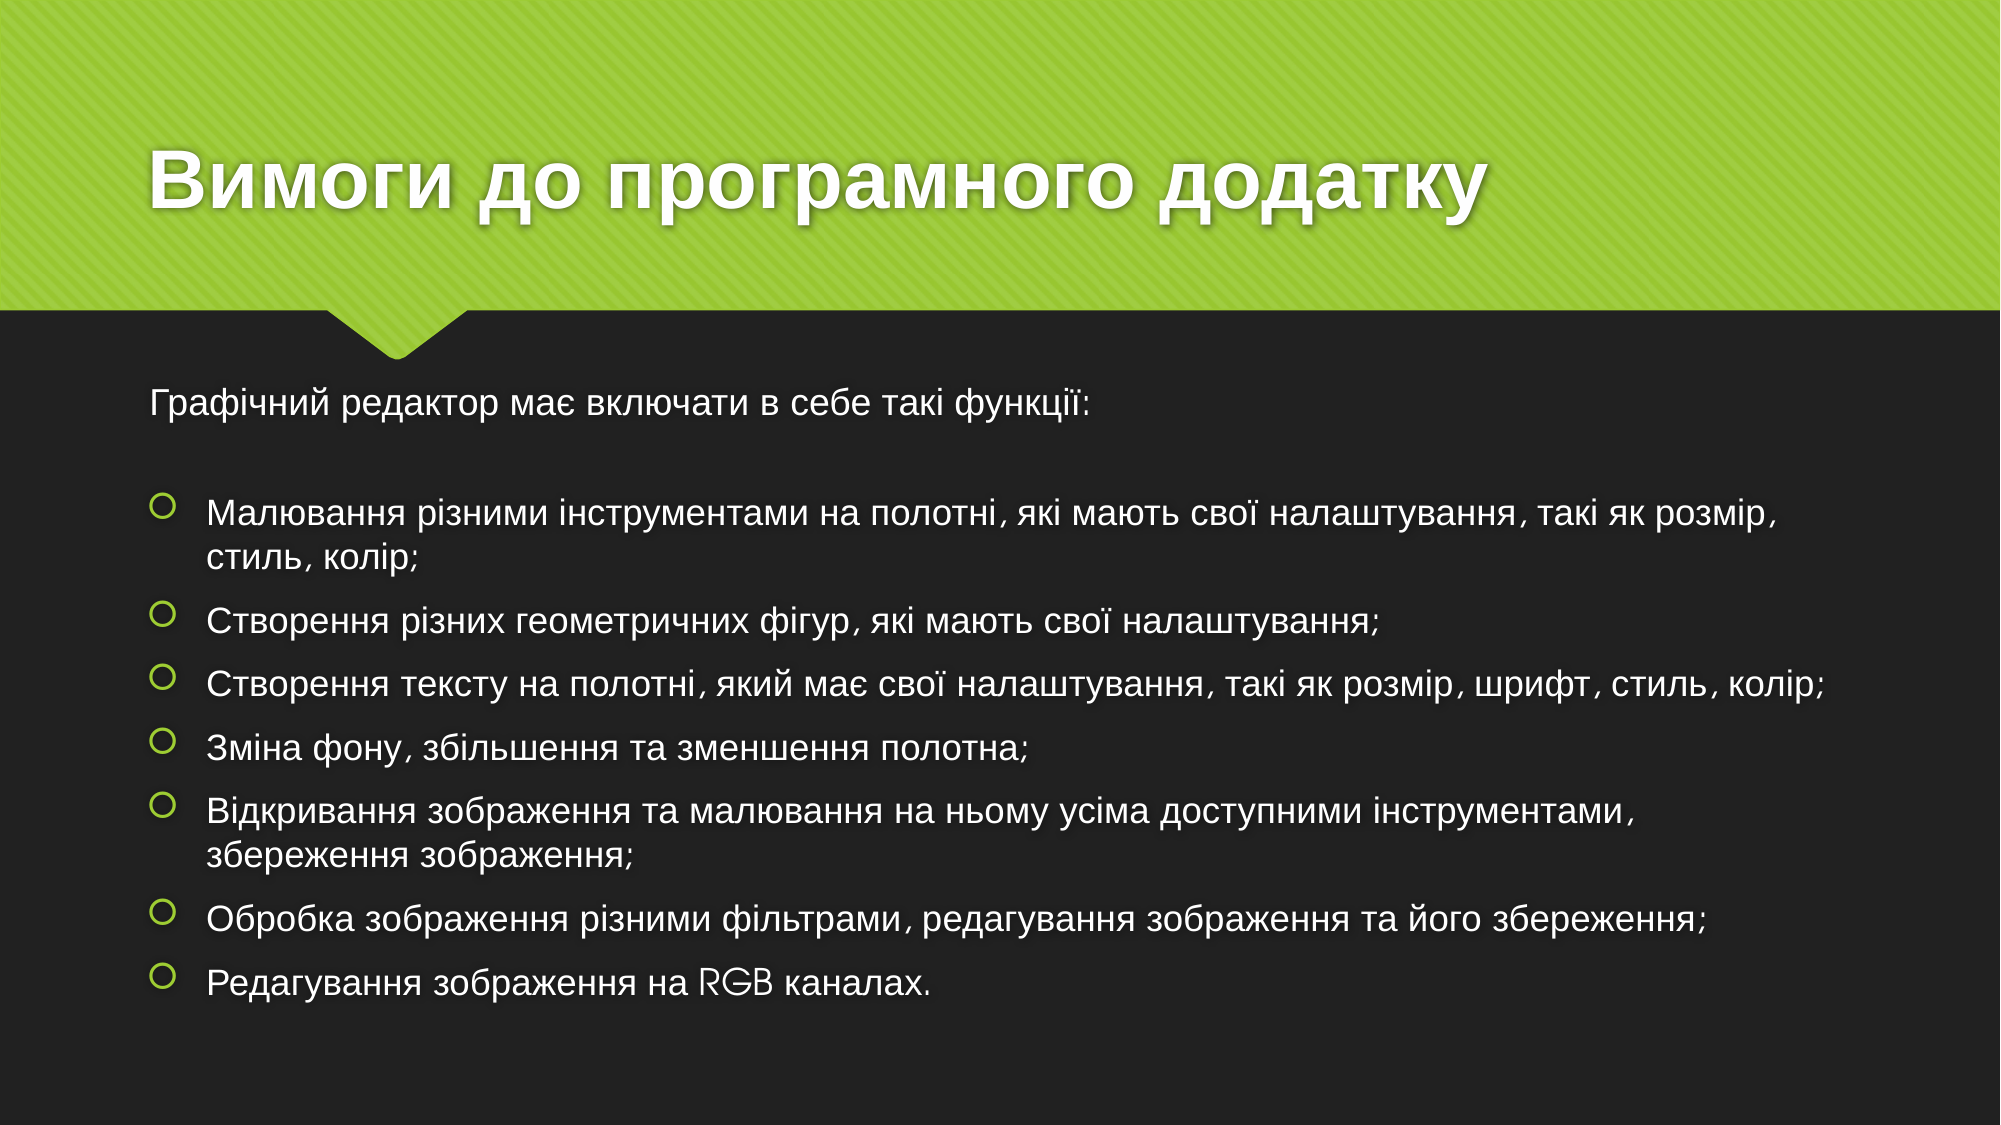

# Вимоги до програмного додатку
Графічний редактор має включати в себе такі функції:

Малювання різними інструментами на полотні, які мають свої налаштування, такі як розмір, стиль, колір;
Створення різних геометричних фігур, які мають свої налаштування;
Створення тексту на полотні, який має свої налаштування, такі як розмір, шрифт, стиль, колір;
Зміна фону, збільшення та зменшення полотна;
Відкривання зображення та малювання на ньому усіма доступними інструментами,  збереження зображення;
Обробка зображення різними фільтрами, редагування зображення та його збереження;
Редагування зображення на RGB каналах.